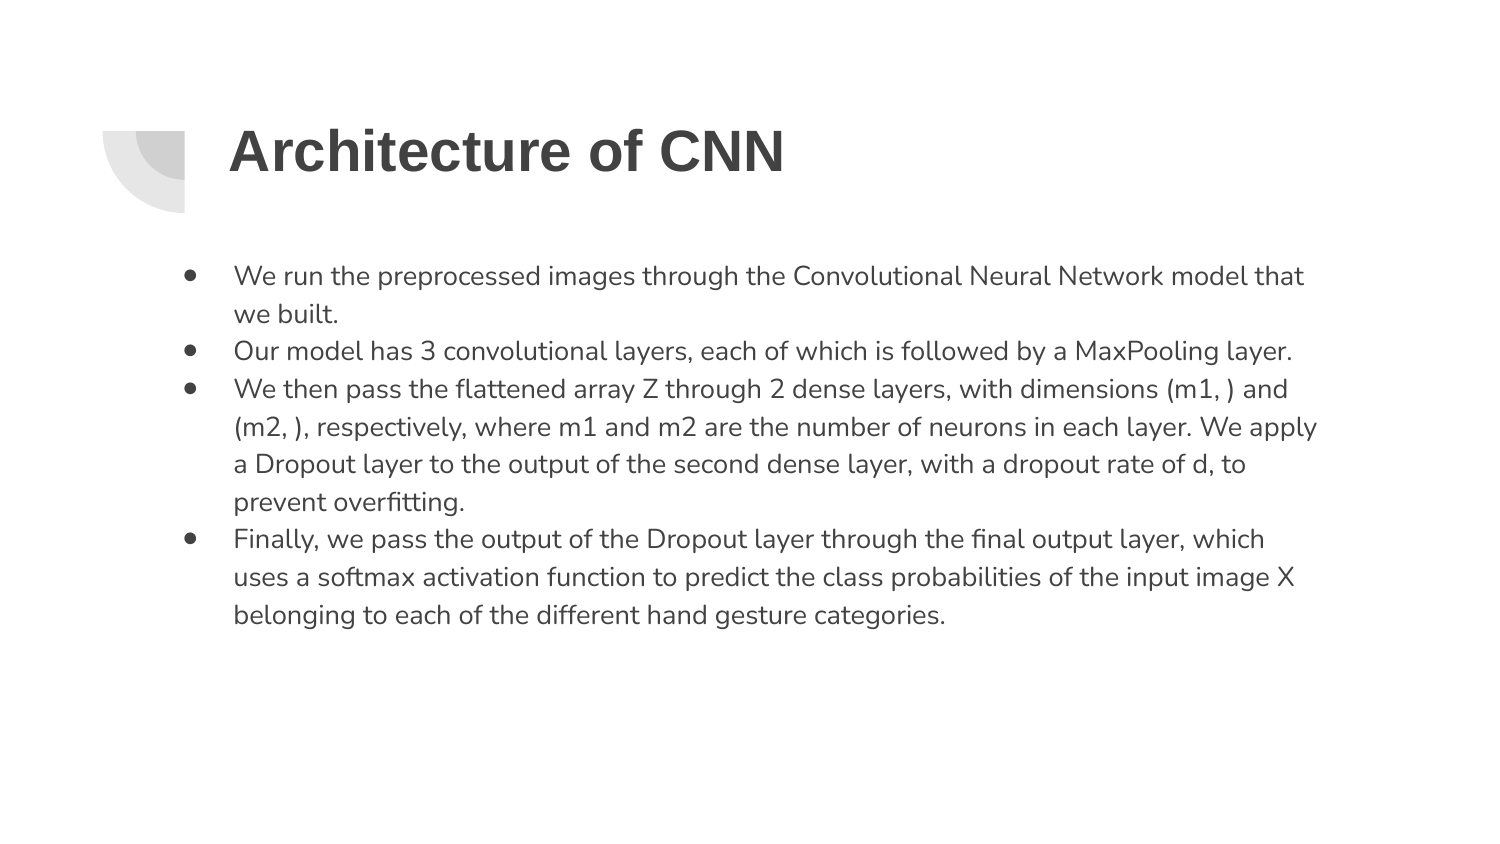

# Architecture of CNN
We run the preprocessed images through the Convolutional Neural Network model that we built.
Our model has 3 convolutional layers, each of which is followed by a MaxPooling layer.
We then pass the flattened array Z through 2 dense layers, with dimensions (m1, ) and (m2, ), respectively, where m1 and m2 are the number of neurons in each layer. We apply a Dropout layer to the output of the second dense layer, with a dropout rate of d, to prevent overfitting.
Finally, we pass the output of the Dropout layer through the final output layer, which uses a softmax activation function to predict the class probabilities of the input image X belonging to each of the different hand gesture categories.